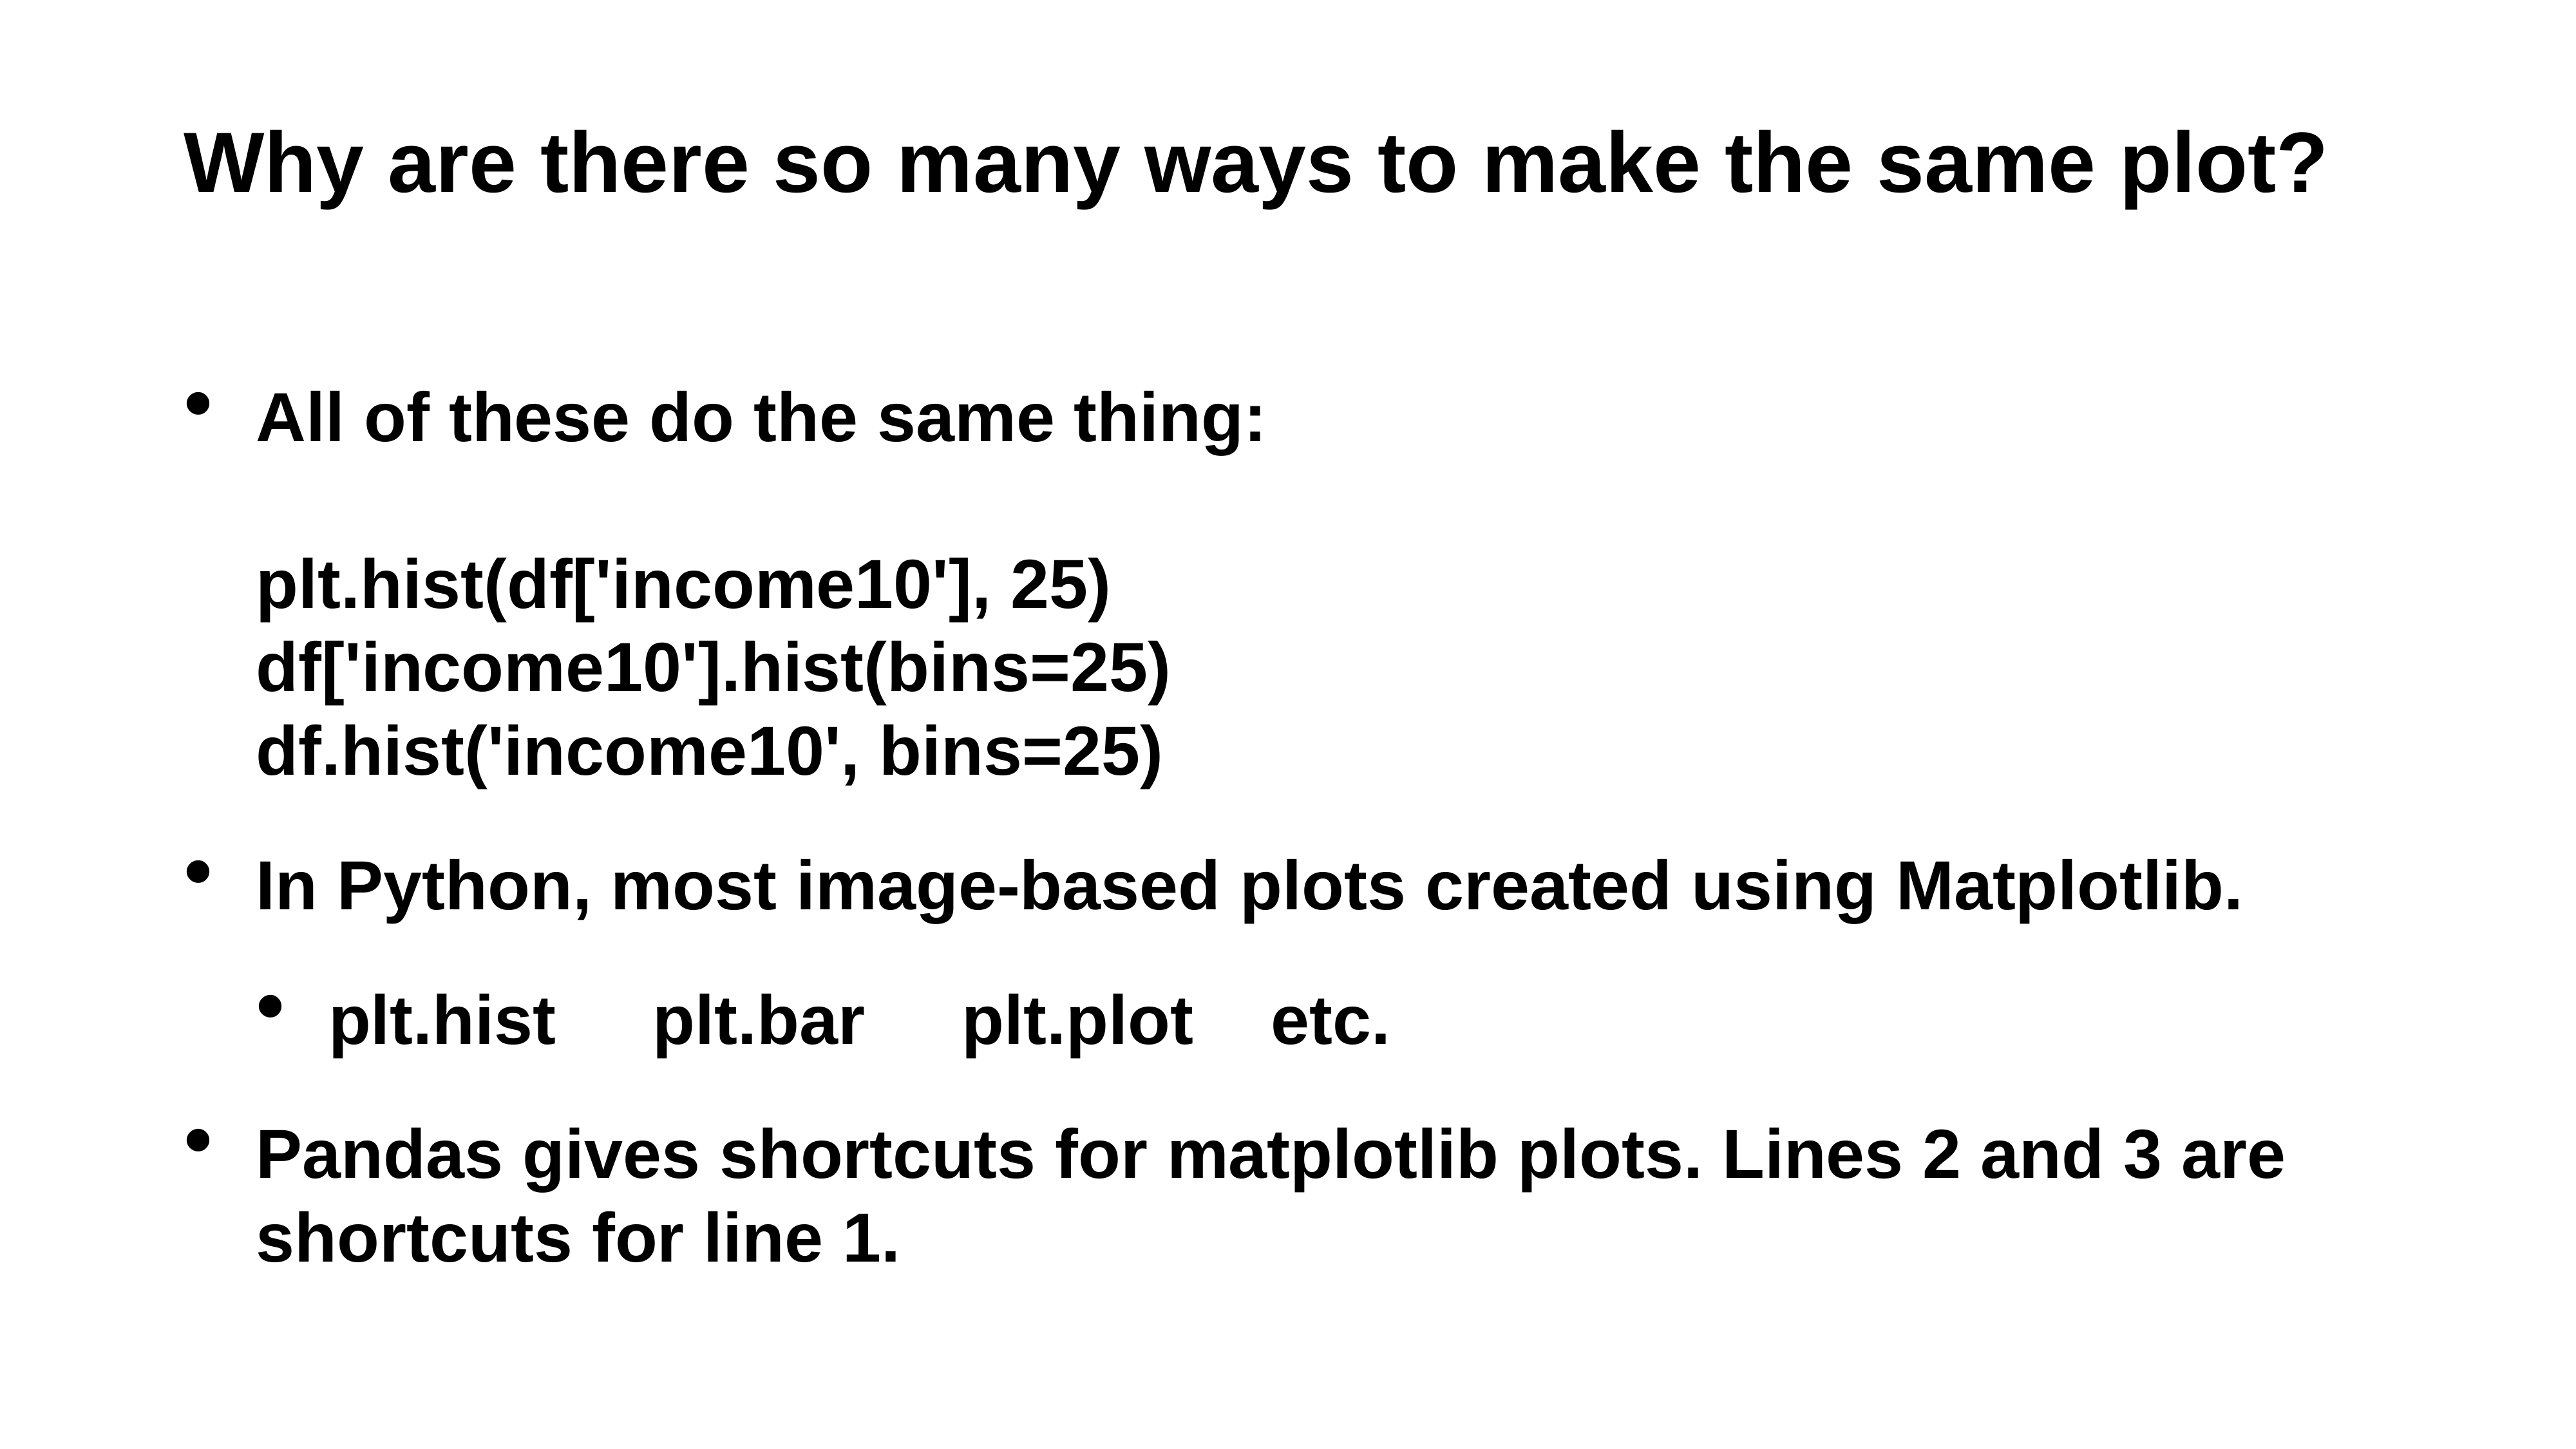

# Why are there so many ways to make the same plot?
All of these do the same thing:
plt.hist(df['income10'], 25)
df['income10'].hist(bins=25)
df.hist('income10', bins=25)
In Python, most image-based plots created using Matplotlib.
plt.hist     plt.bar     plt.plot    etc.
Pandas gives shortcuts for matplotlib plots. Lines 2 and 3 are shortcuts for line 1.